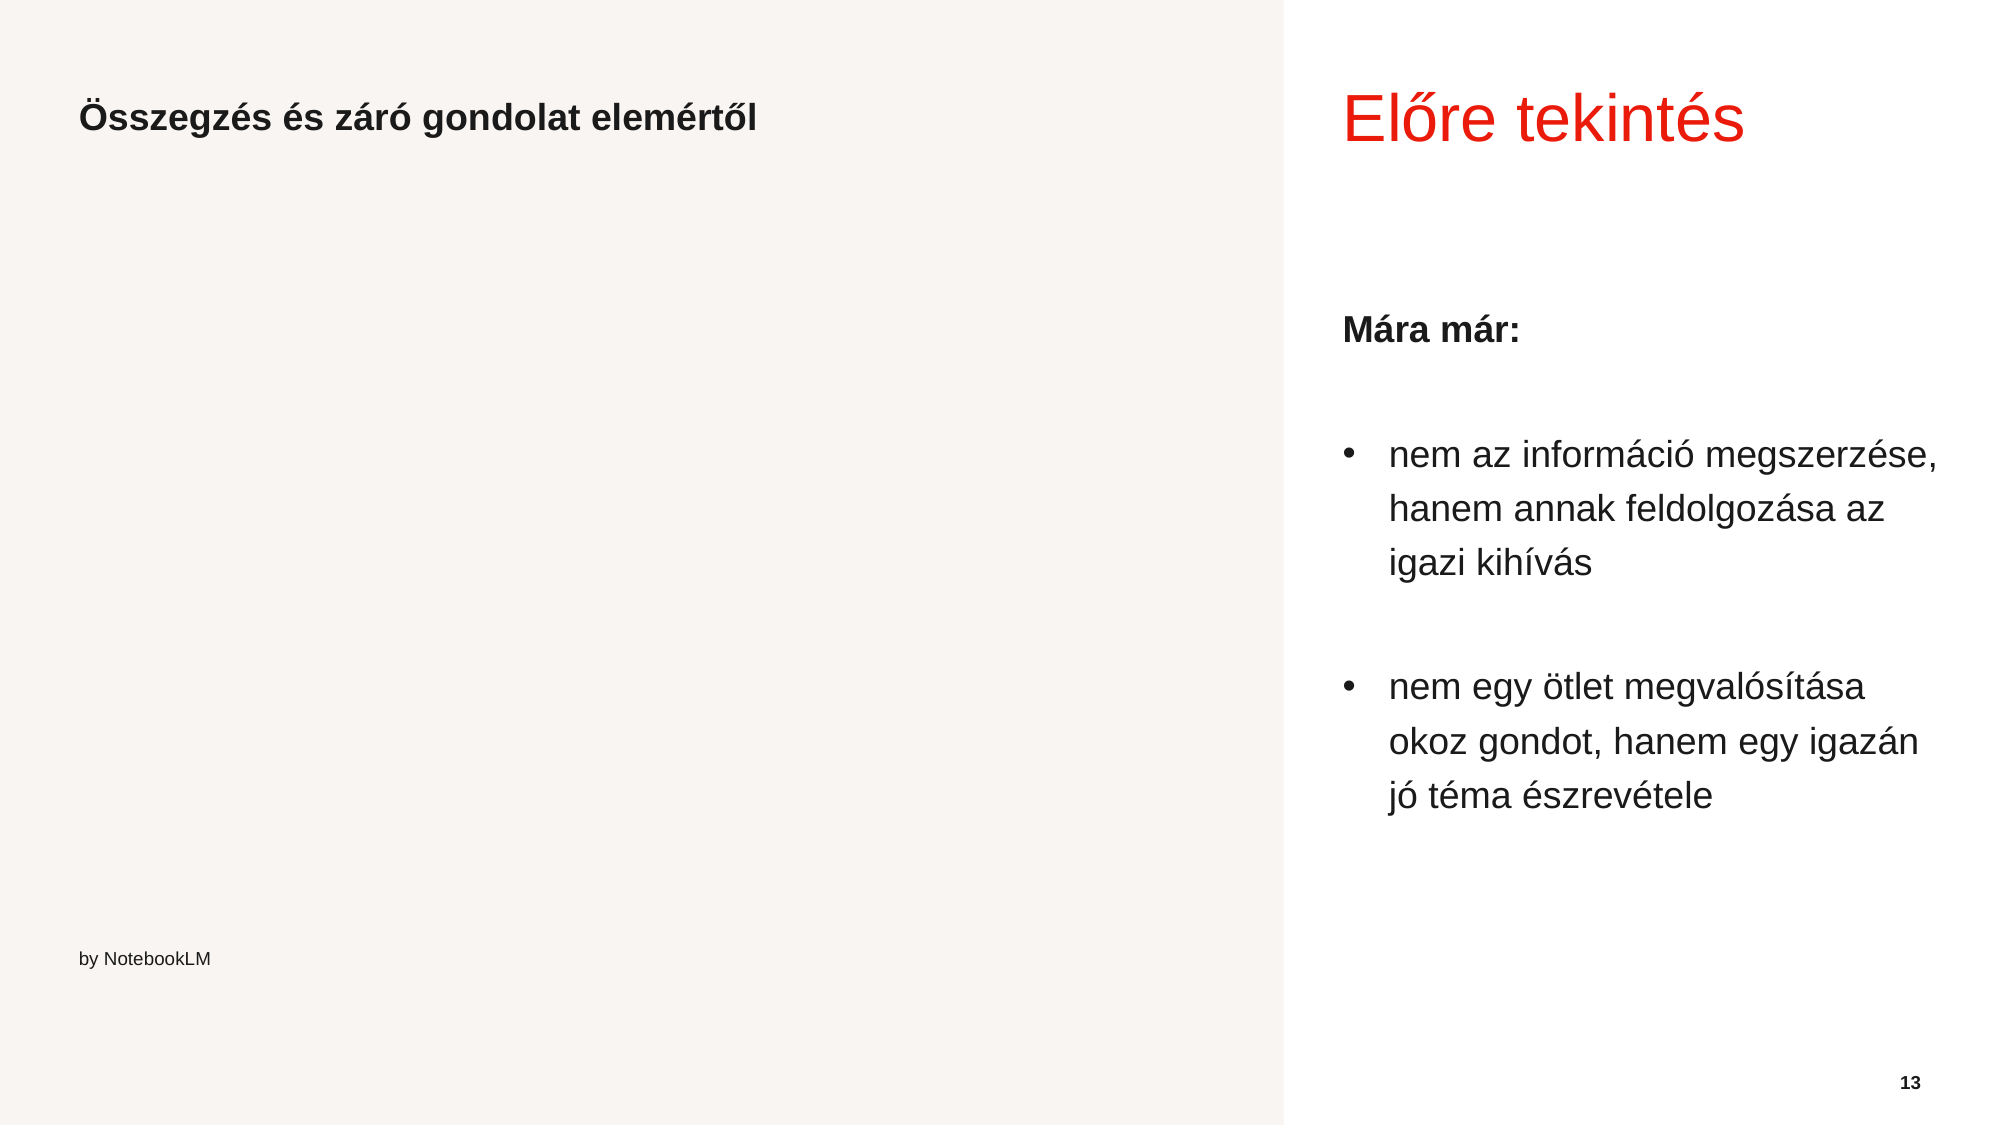

Összegzés és záró gondolat elemértől
# Előre tekintés

Mára már:

nem az információ megszerzése, hanem annak feldolgozása az igazi kihívás

nem egy ötlet megvalósítása okoz gondot, hanem egy igazán jó téma észrevétele

by NotebookLM
13